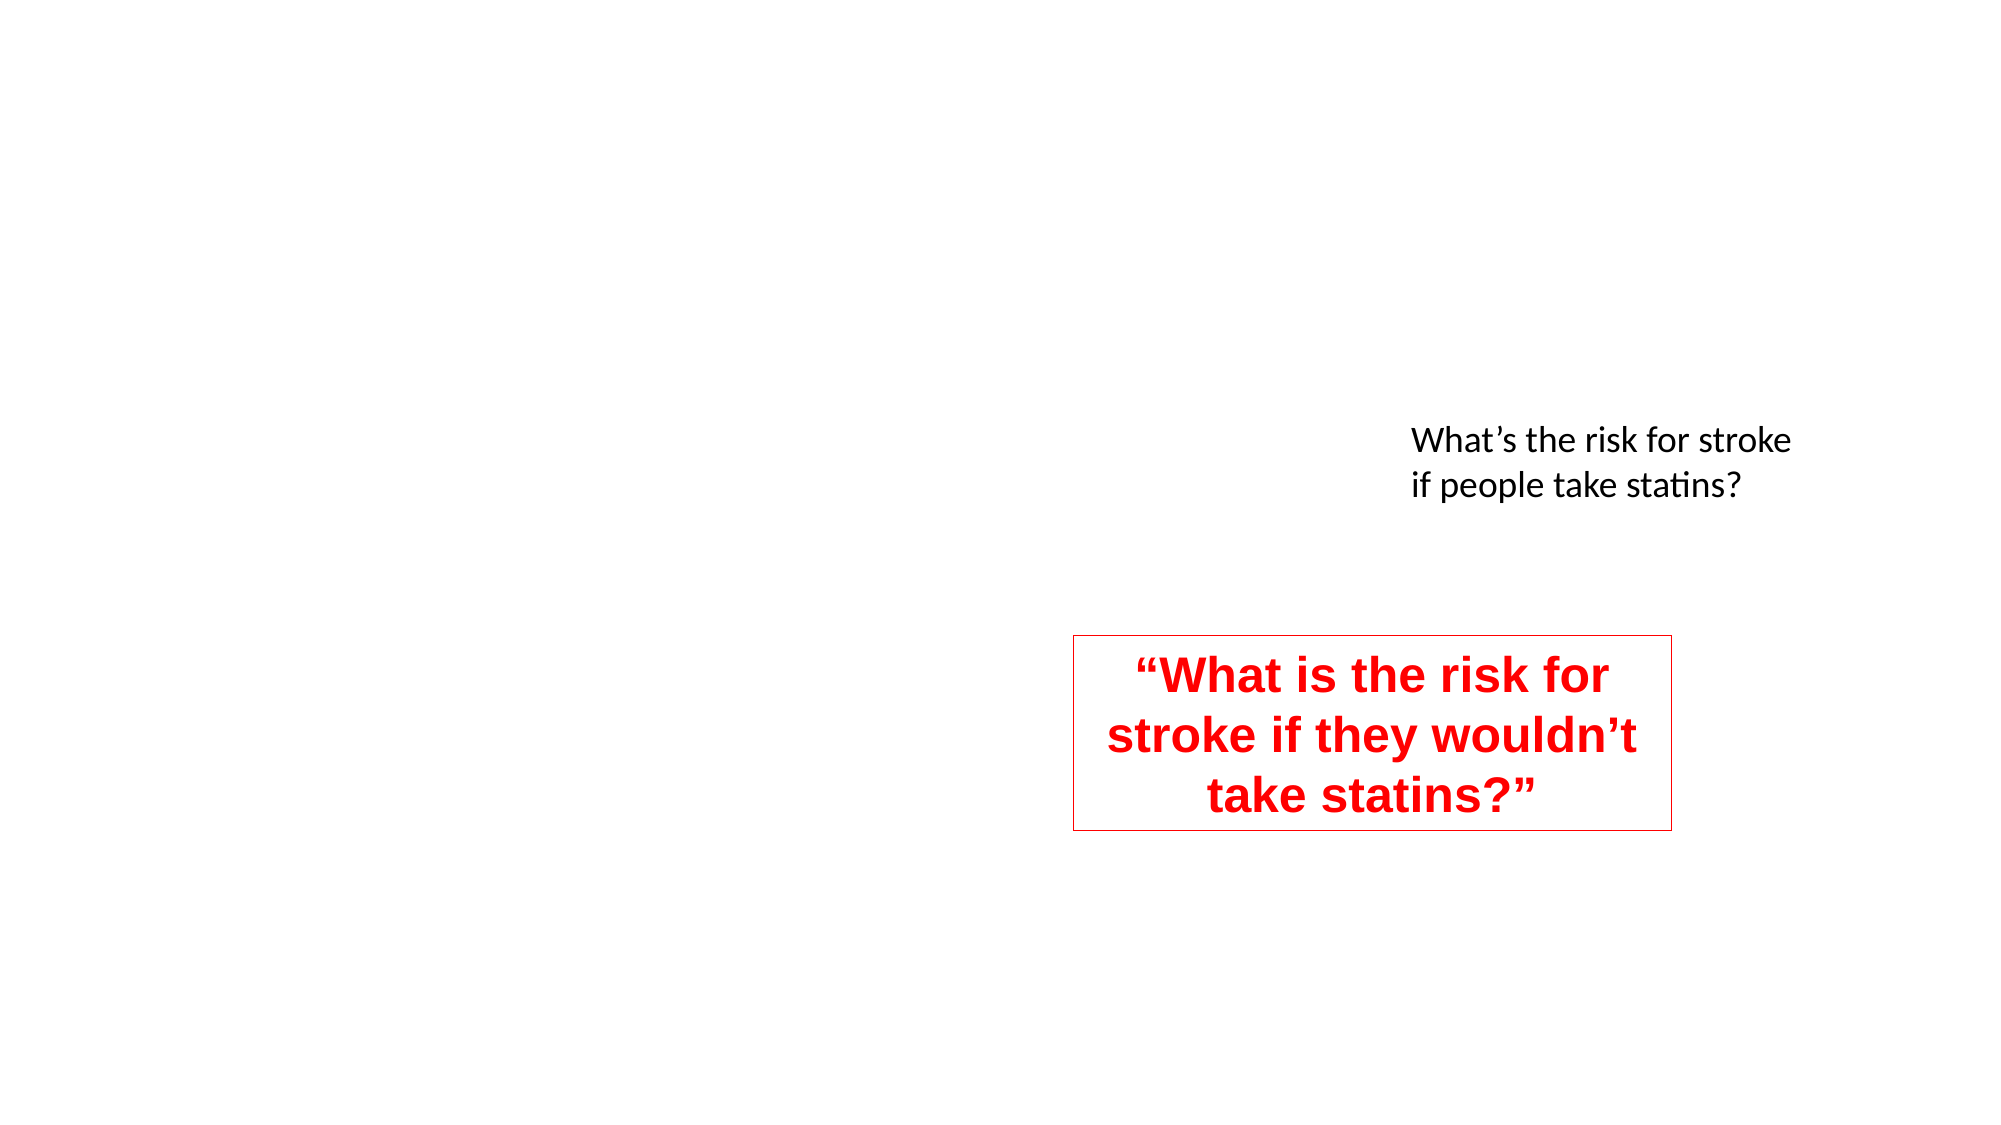

#
What’s the risk for stroke if people take statins?
“What is the risk for stroke if they wouldn’t take statins?”